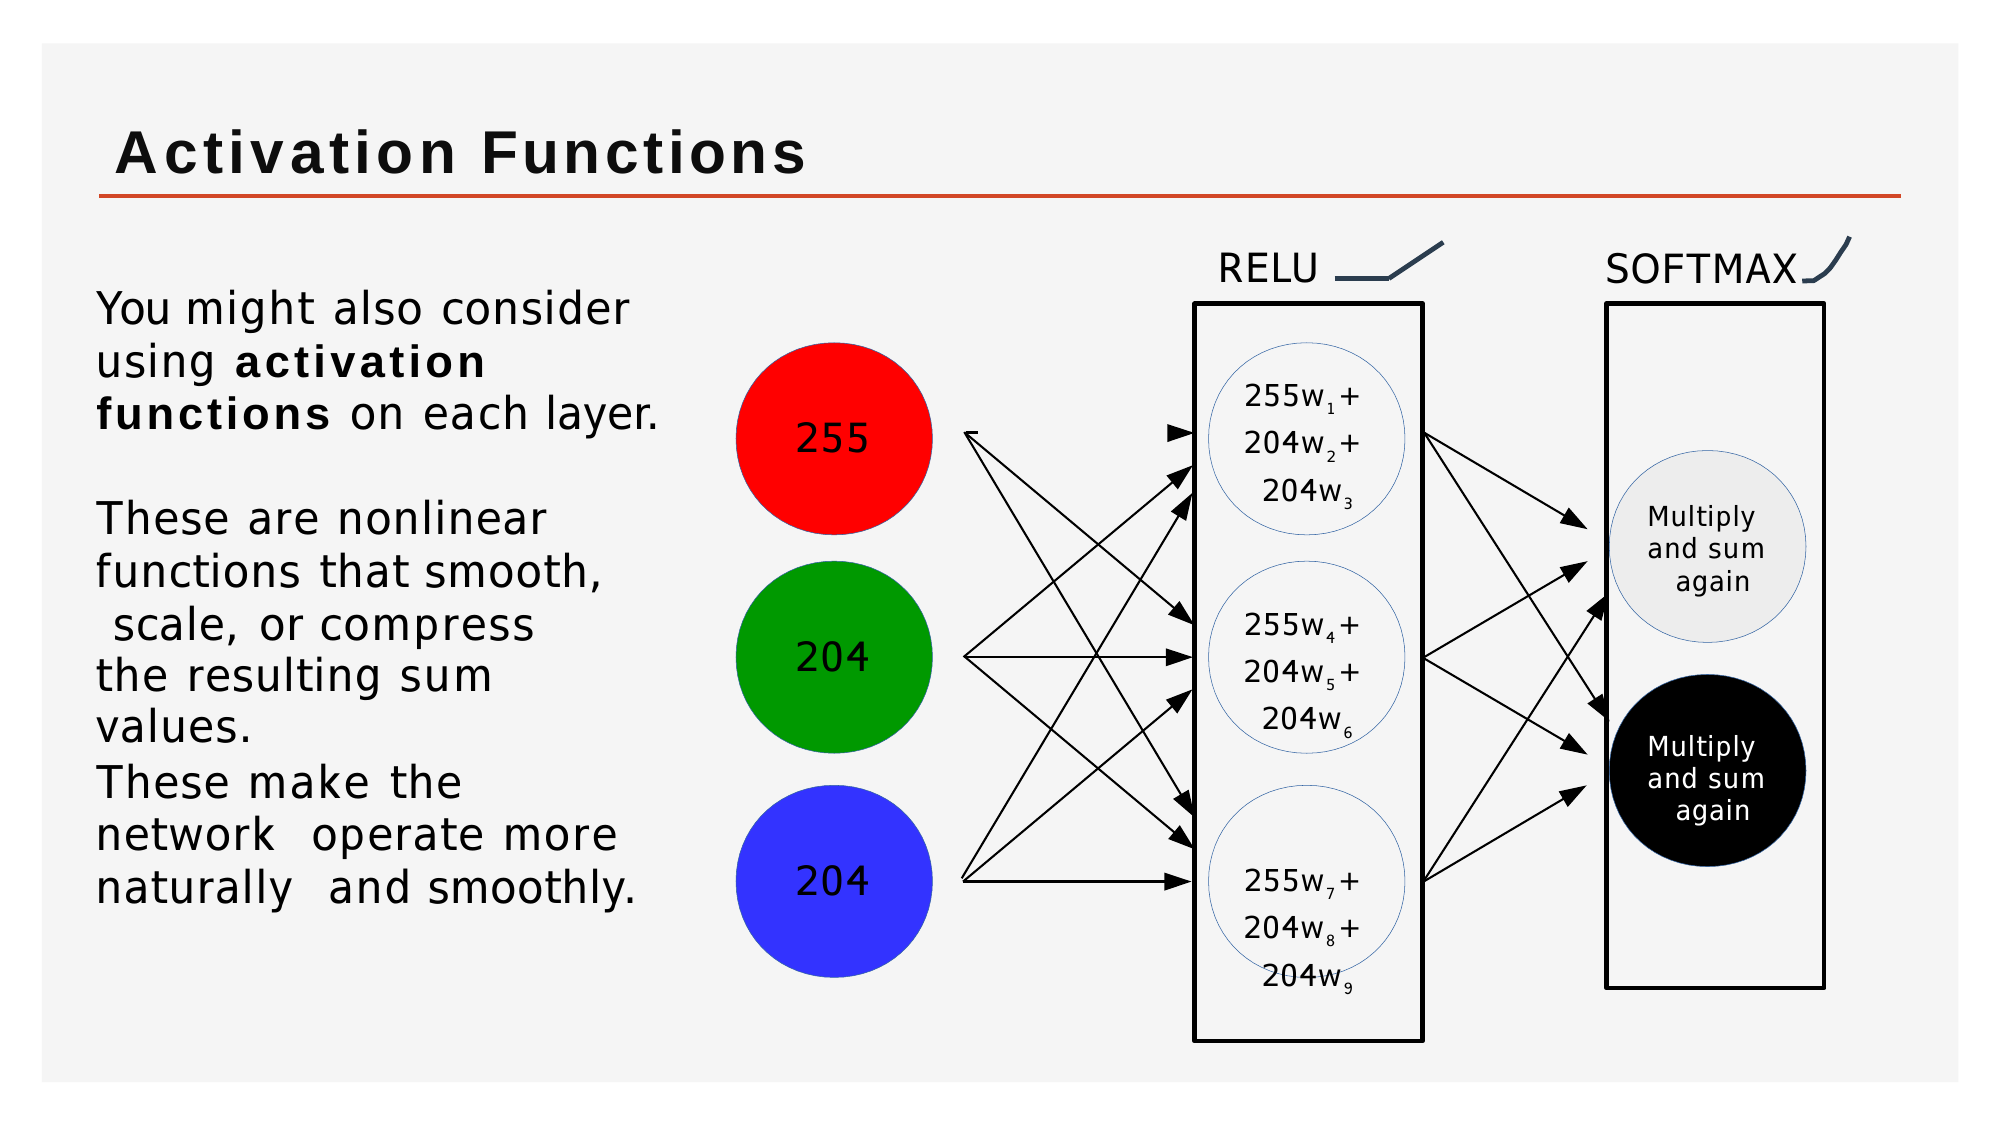

# Activation Functions

RELU
SOFTMAX

You might also consider  using activation  functions on each layer.

255w1+
204w2+
204w3

255w4+
204w5+
204w6

255w7+
204w8+
204w9

Multiply  and sum  again

Multiply  and sum  again

255

These are nonlinear  functions that smooth,  scale, or compress
the resulting sum values.

204

These make the network  operate more naturally  and smoothly.

204

149